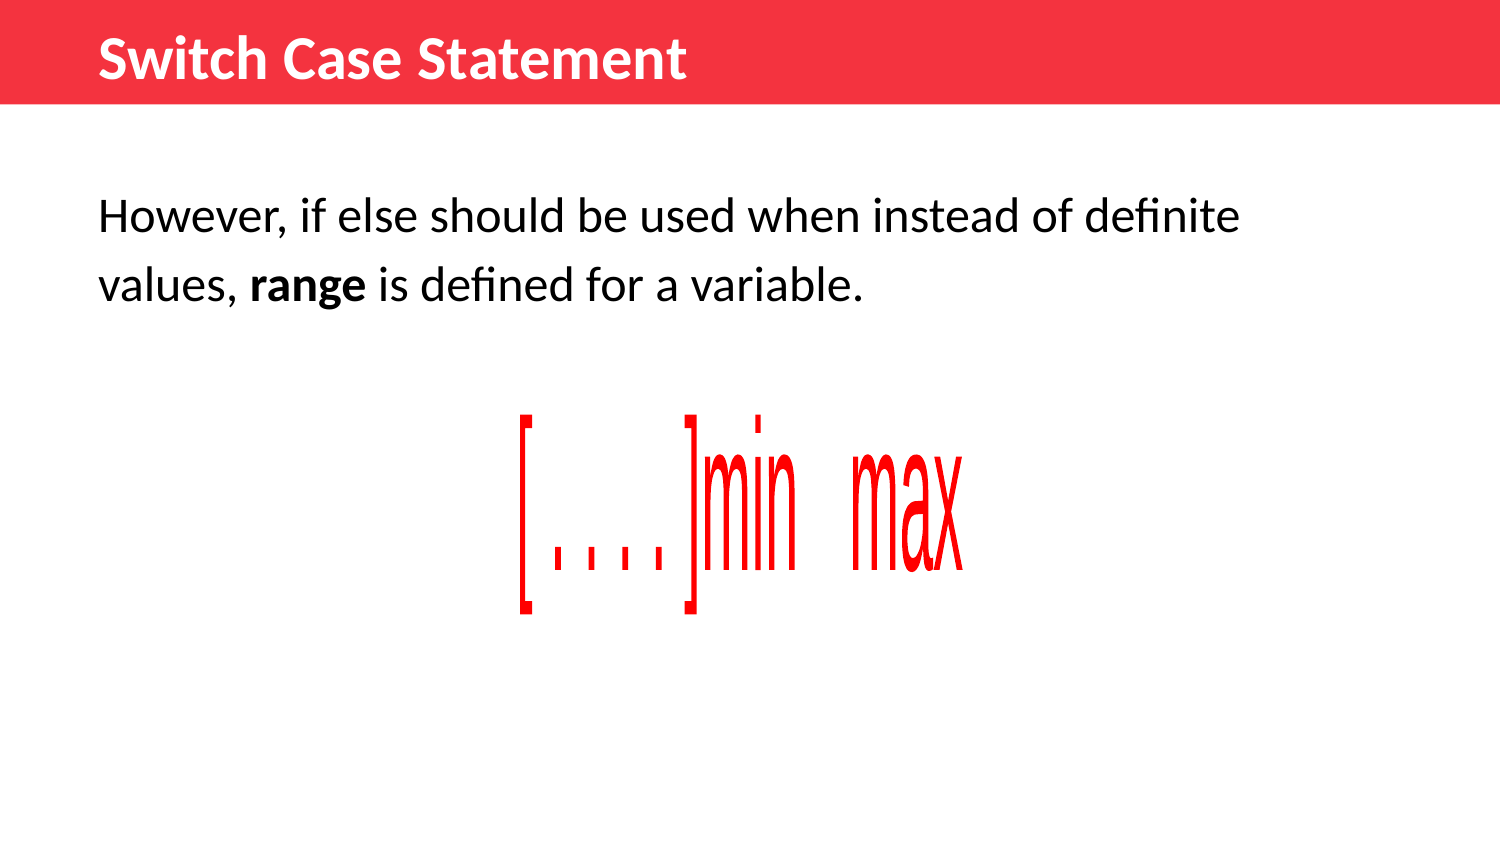

Switch Case Statement

However, if else should be used when instead of definite values, range is defined for a variable.

[ . . . . ]
min   max